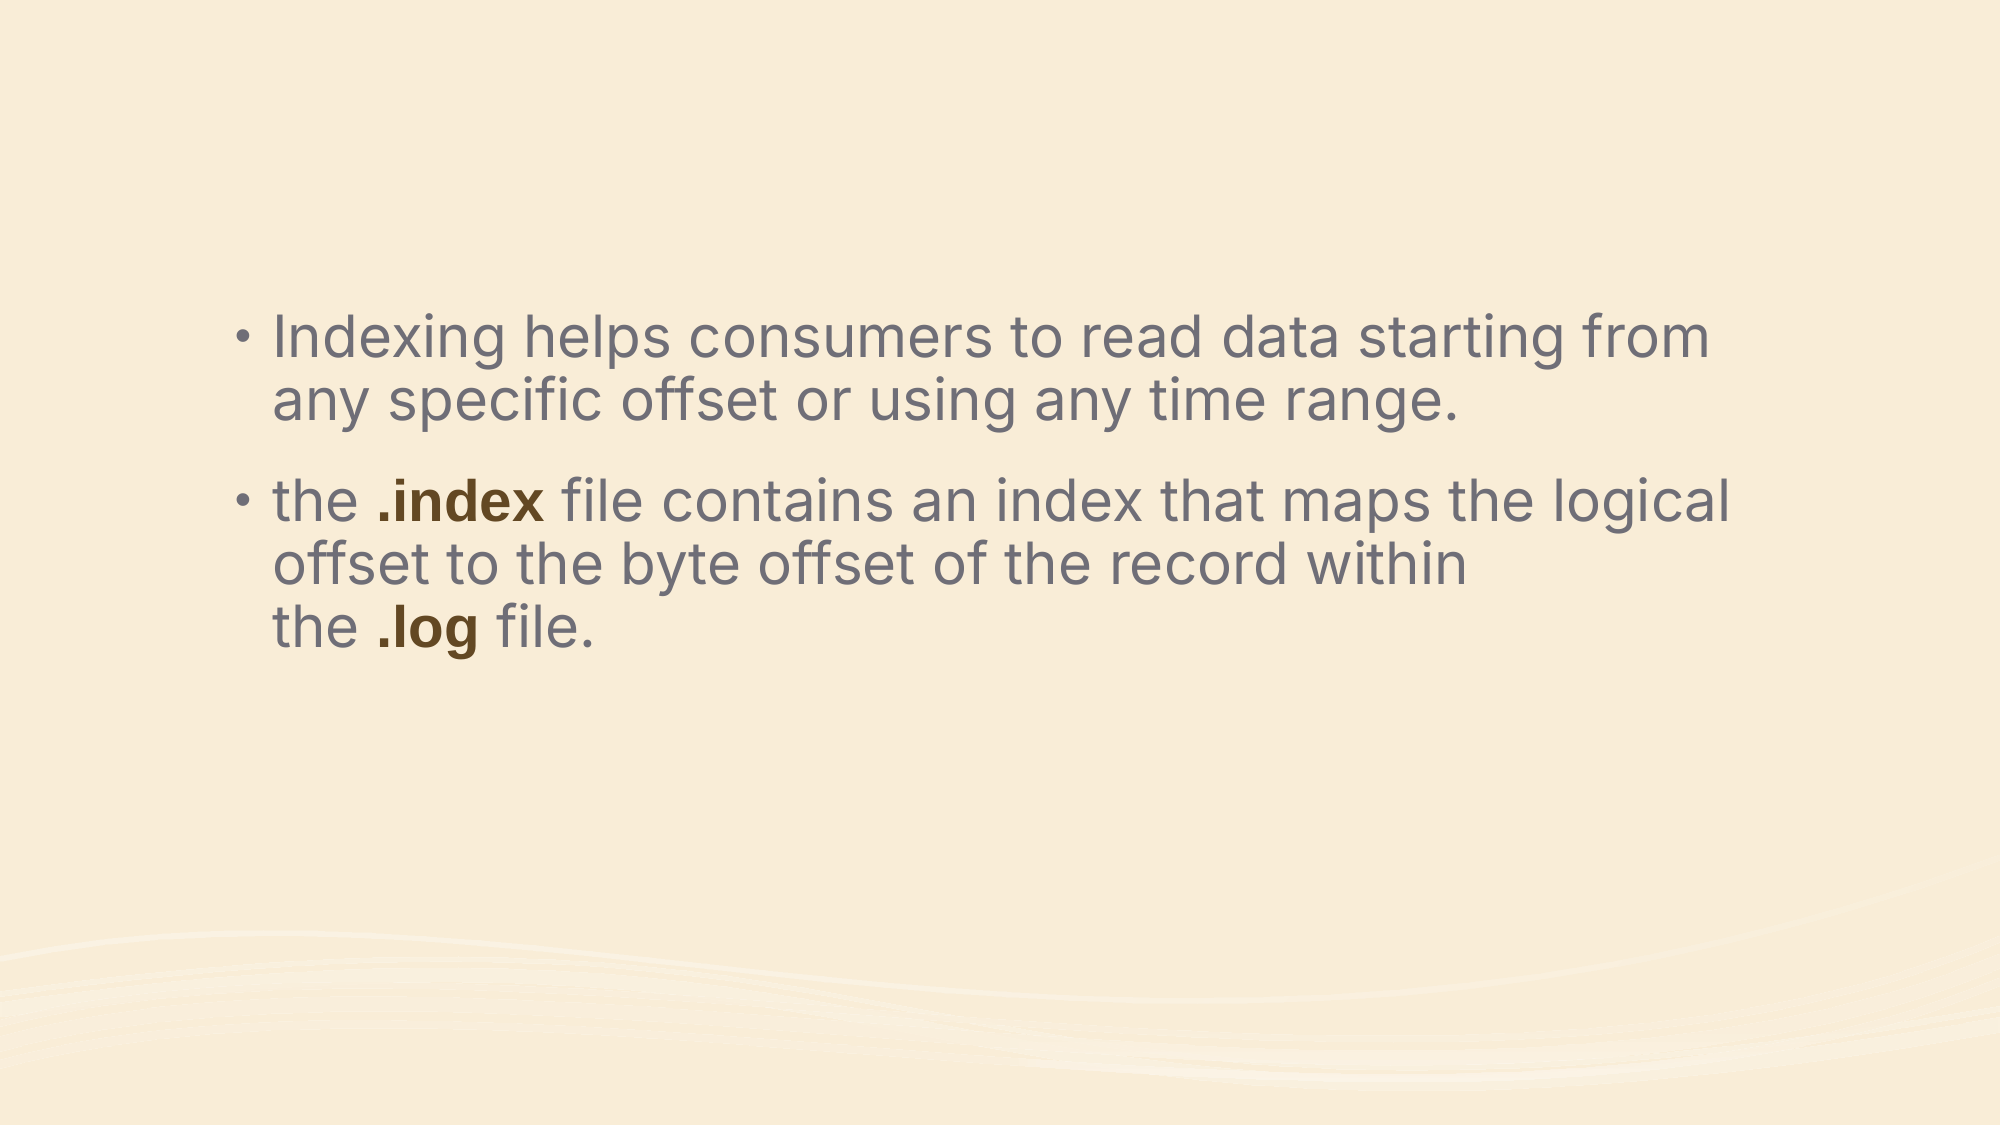

Indexing helps consumers to read data starting from any specific offset or using any time range.
the .index file contains an index that maps the logical offset to the byte offset of the record within the .log file.